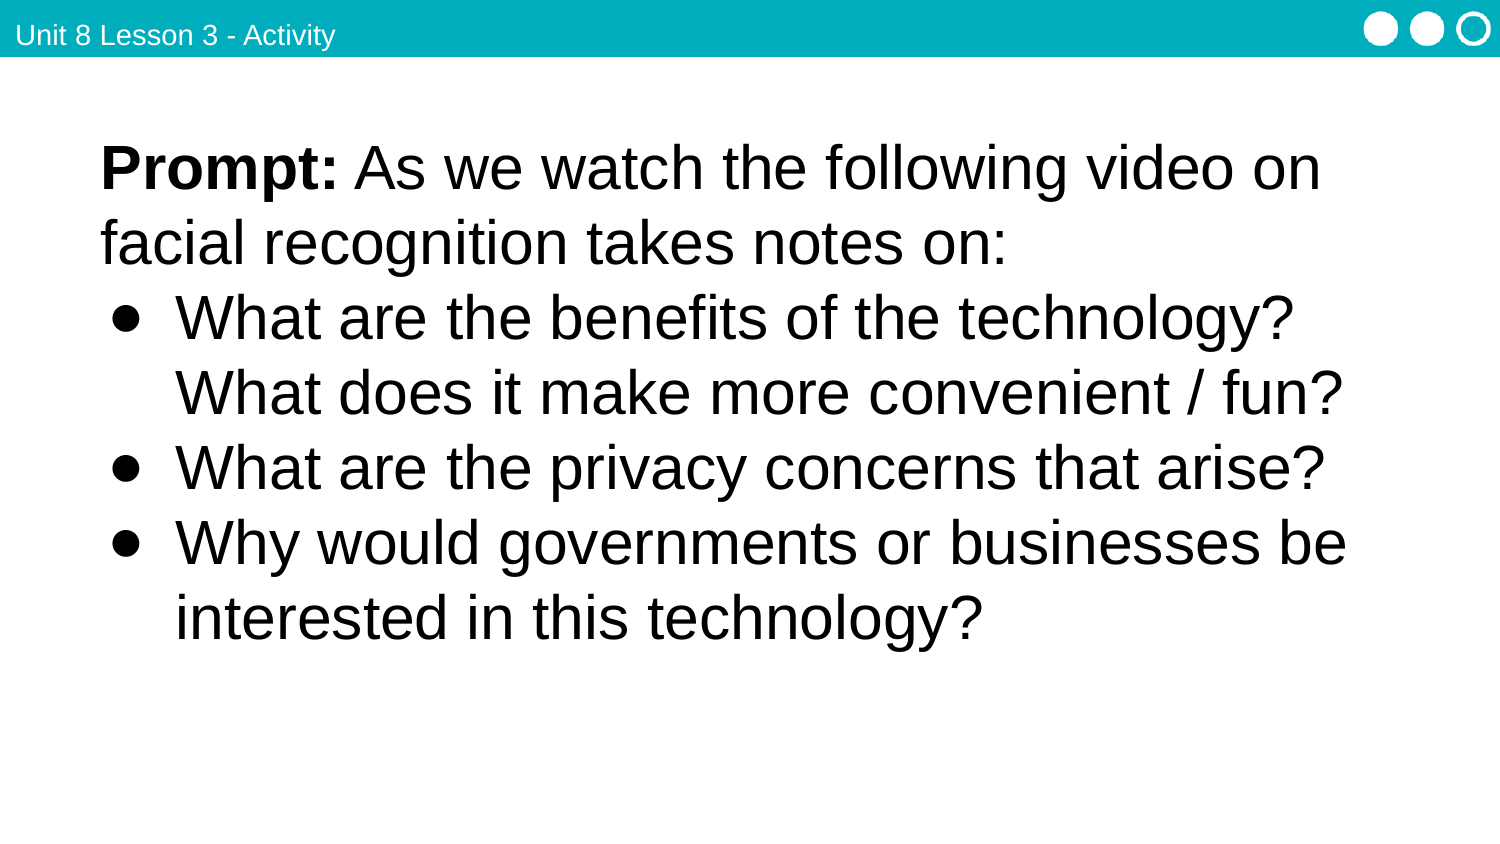

Unit 8 Lesson 3 - Activity
Prompt: As we watch the following video on facial recognition takes notes on:
What are the benefits of the technology? What does it make more convenient / fun?
What are the privacy concerns that arise?
Why would governments or businesses be interested in this technology?